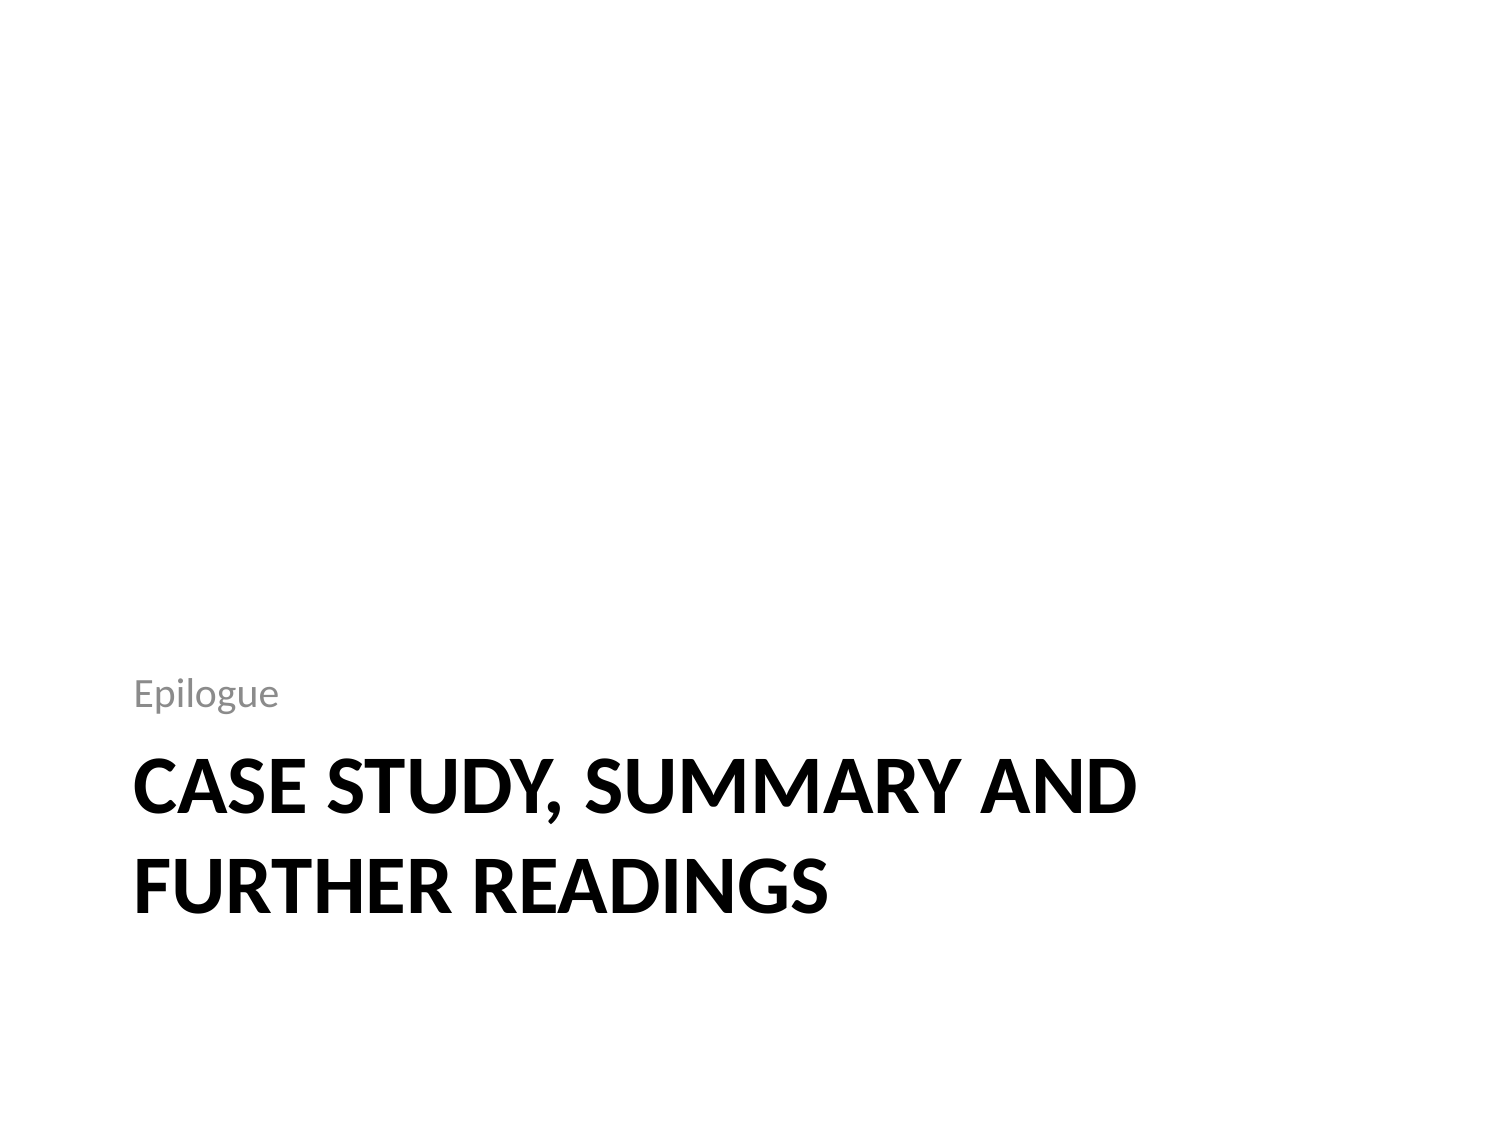

Epilogue
# Case Study, Summary and Further Readings